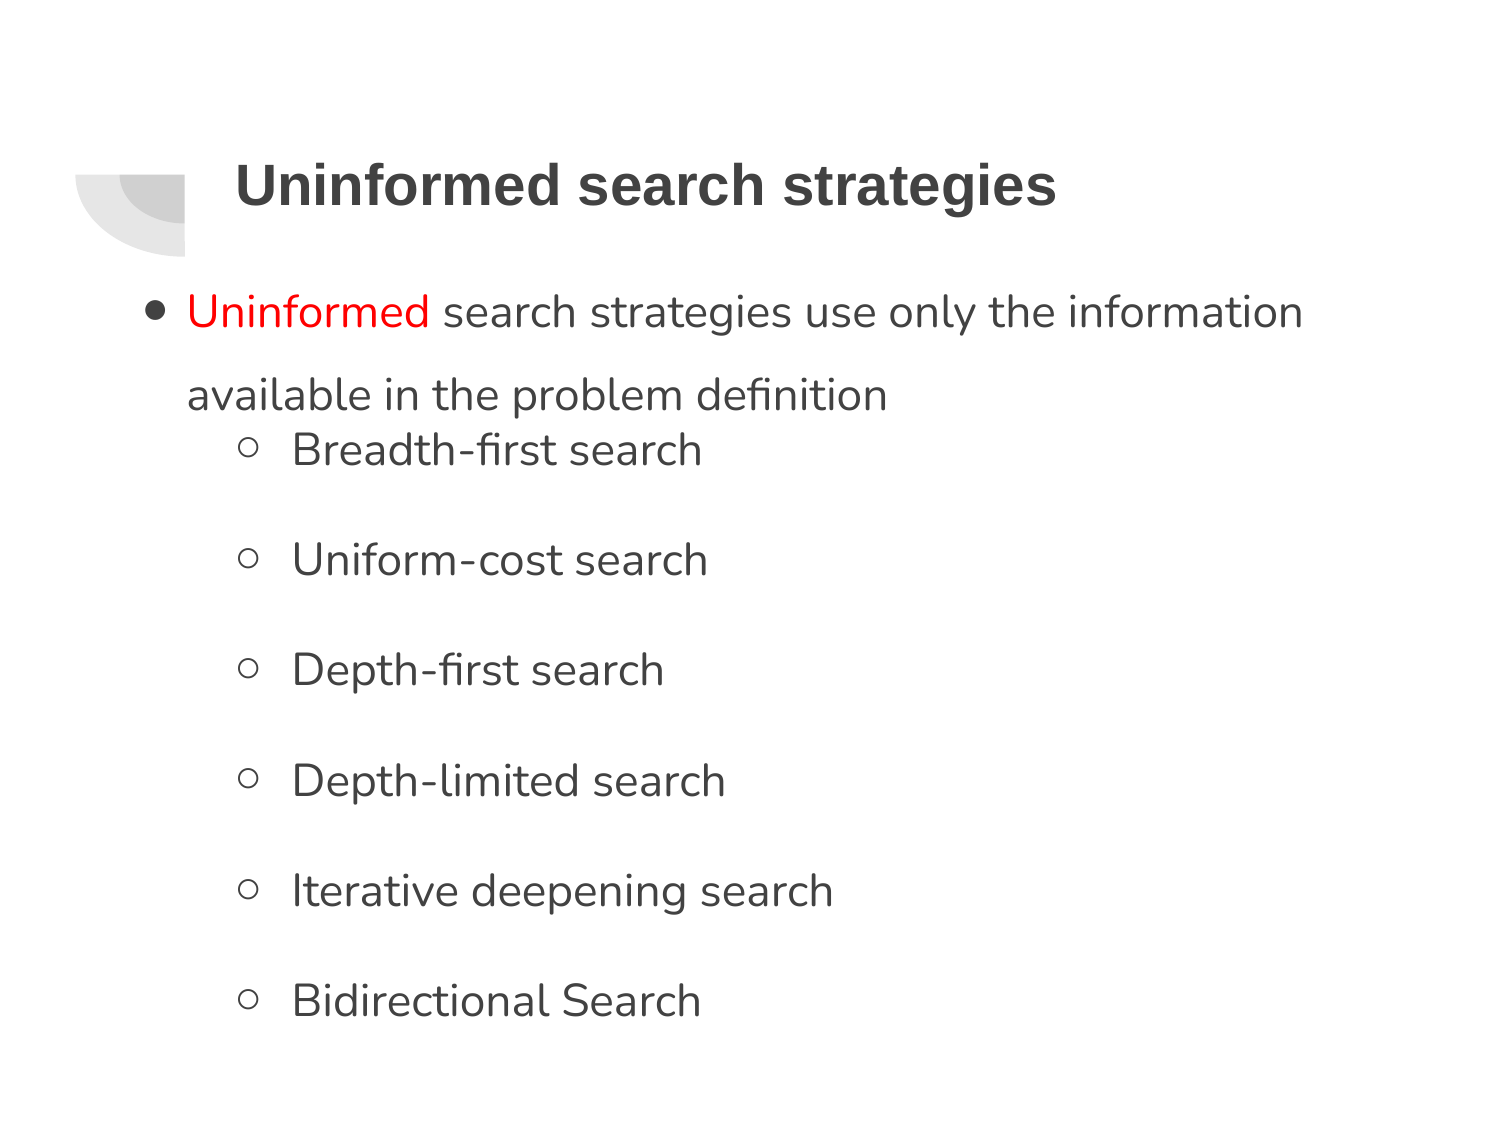

# Uninformed search strategies
Uninformed search strategies use only the information available in the problem definition
Breadth-first search
Uniform-cost search
Depth-first search
Depth-limited search

Iterative deepening search

Bidirectional Search